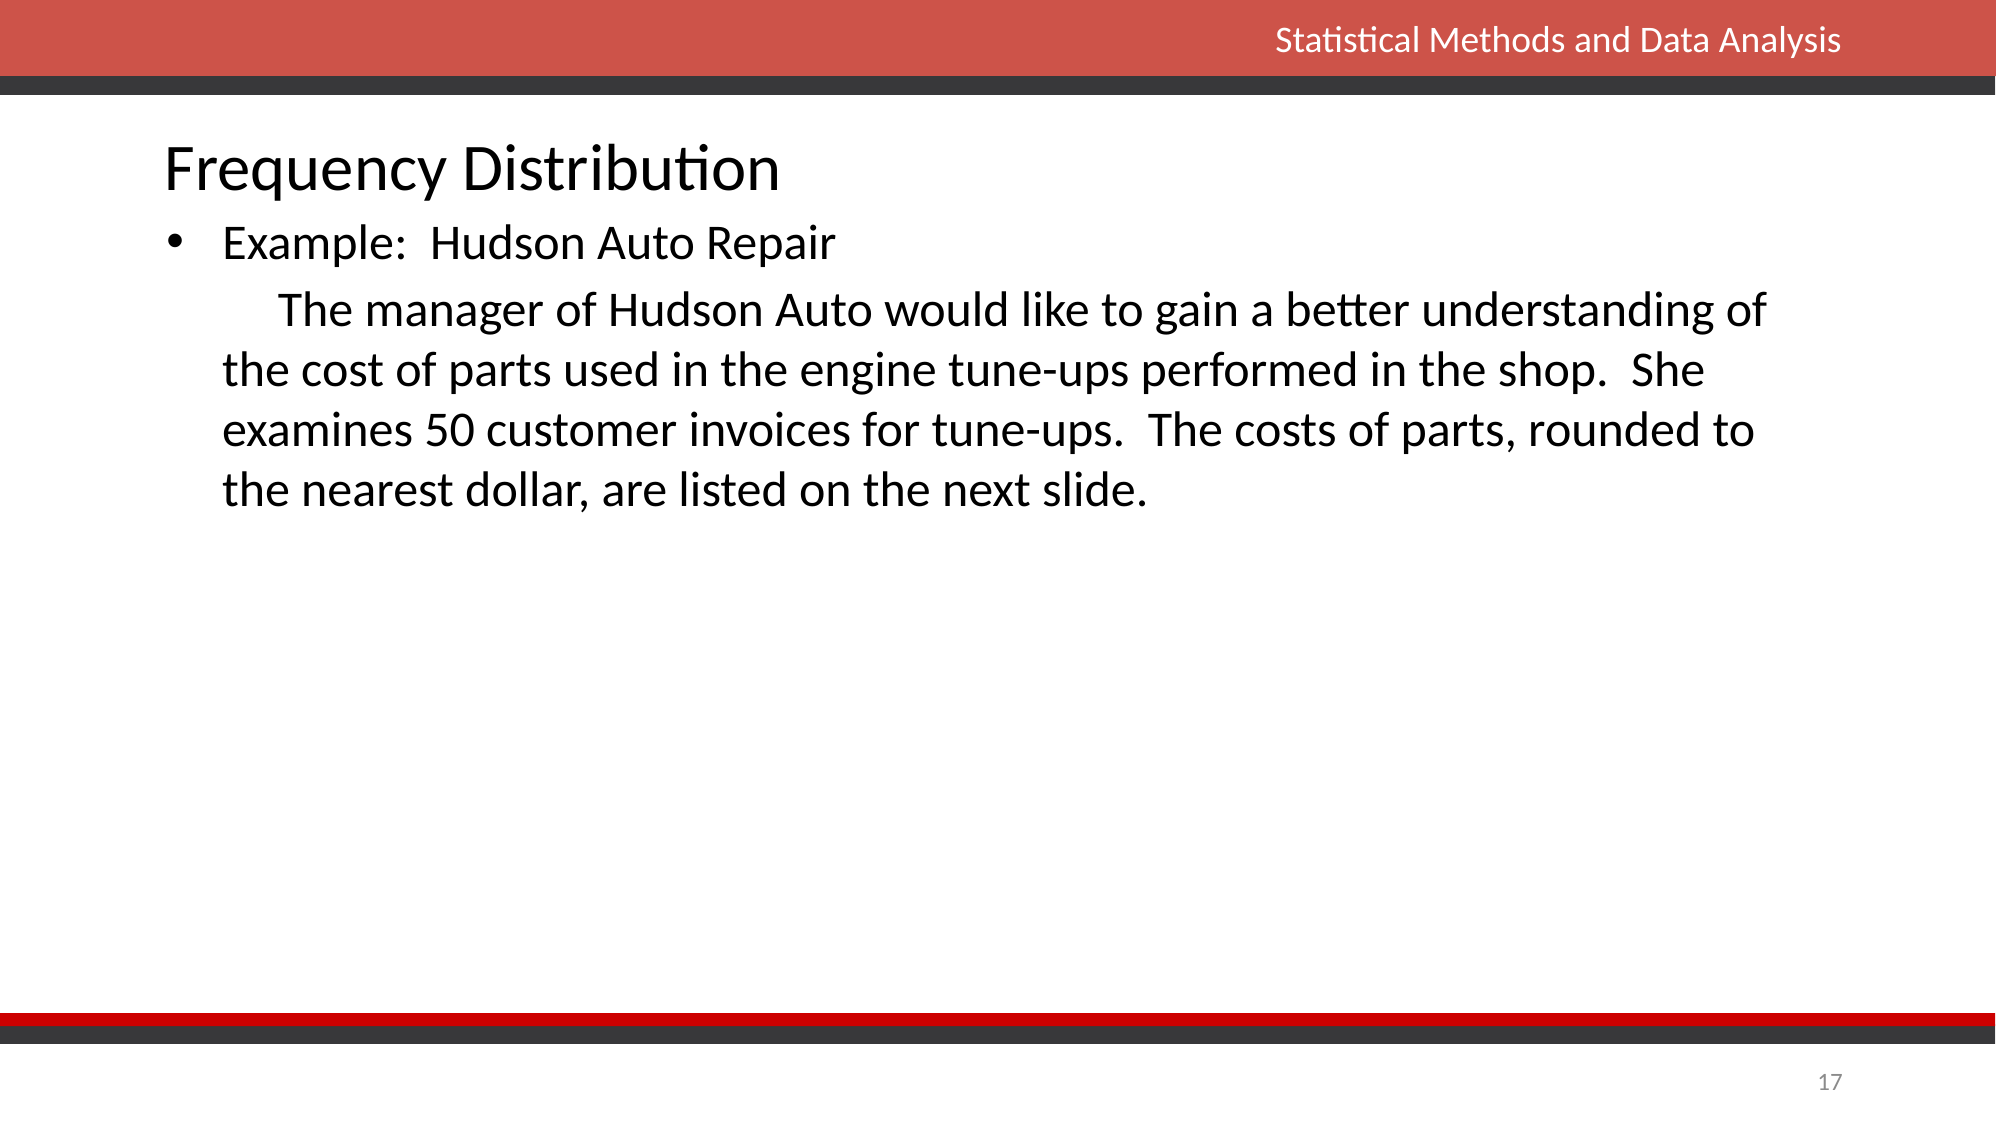

# Frequency Distribution
Example:  Hudson Auto Repair
The manager of Hudson Auto would like to gain a better understanding of the cost of parts used in the engine tune-ups performed in the shop.  She examines 50 customer invoices for tune-ups.  The costs of parts, rounded to the nearest dollar, are listed on the next slide.
17